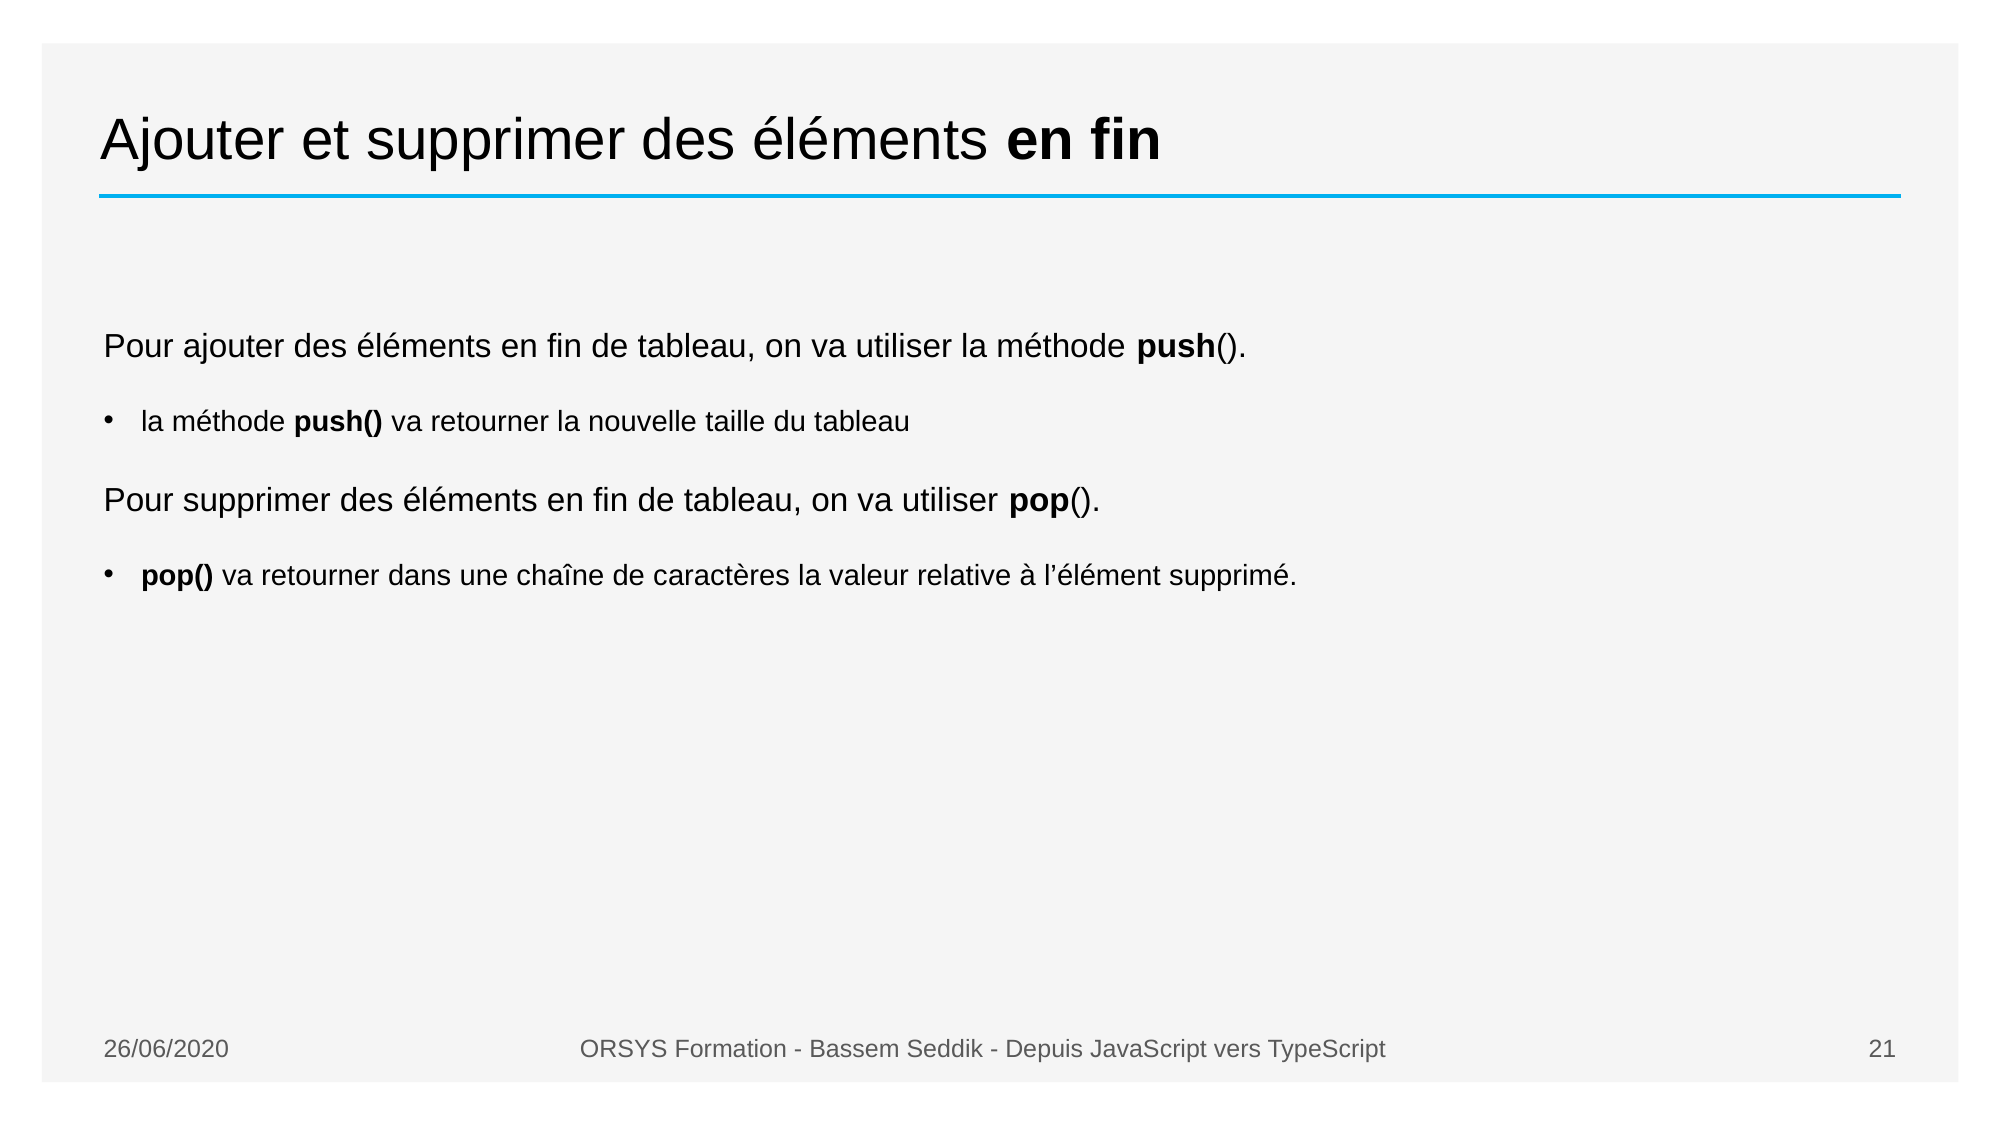

# Ajouter et supprimer des éléments en fin

Pour ajouter des éléments en fin de tableau, on va utiliser la méthode push().
la méthode push() va retourner la nouvelle taille du tableau
Pour supprimer des éléments en fin de tableau, on va utiliser pop().
pop() va retourner dans une chaîne de caractères la valeur relative à l’élément supprimé.
26/06/2020
ORSYS Formation - Bassem Seddik - Depuis JavaScript vers TypeScript
21